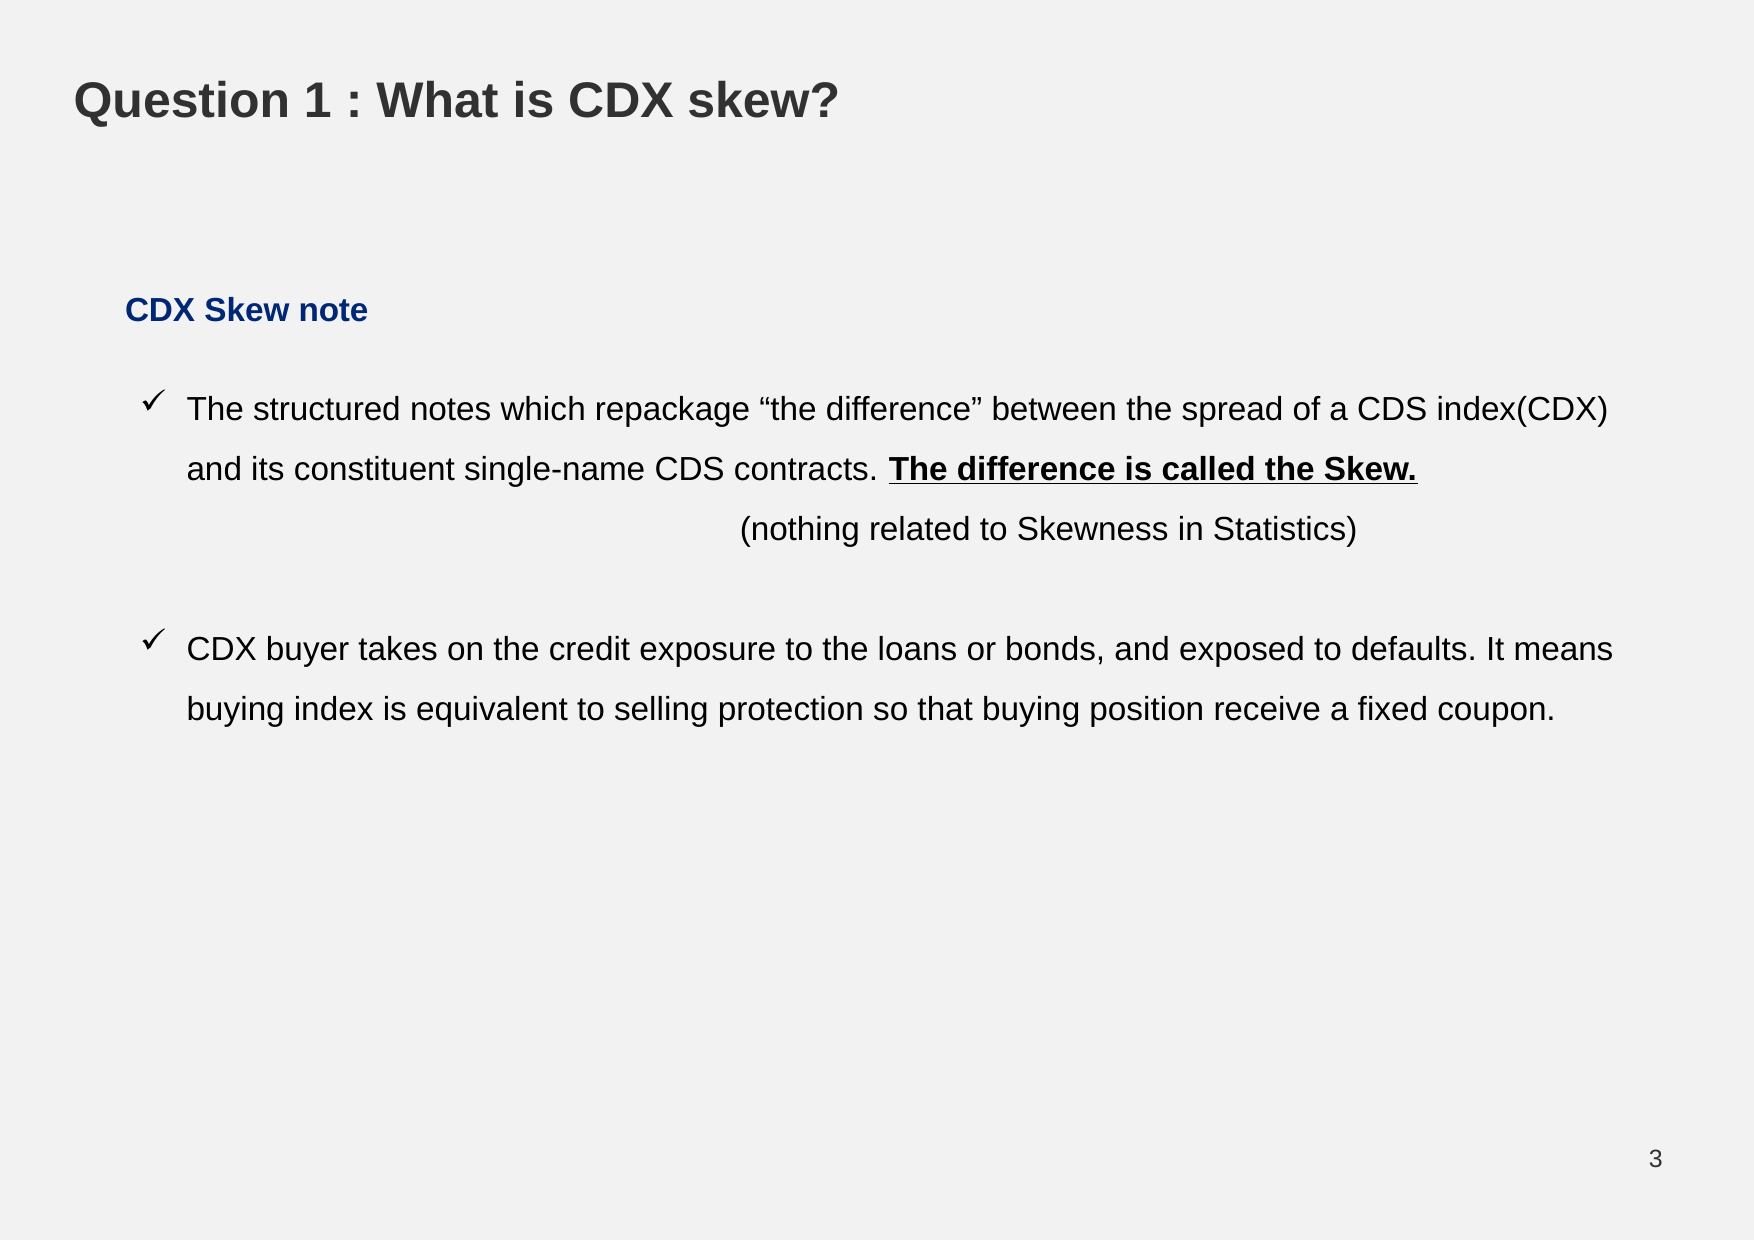

Question 1 : What is CDX skew?
CDX Skew note
The structured notes which repackage “the difference” between the spread of a CDS index(CDX) and its constituent single-name CDS contracts. The difference is called the Skew.
				(nothing related to Skewness in Statistics)

CDX buyer takes on the credit exposure to the loans or bonds, and exposed to defaults. It means buying index is equivalent to selling protection so that buying position receive a fixed coupon.
3